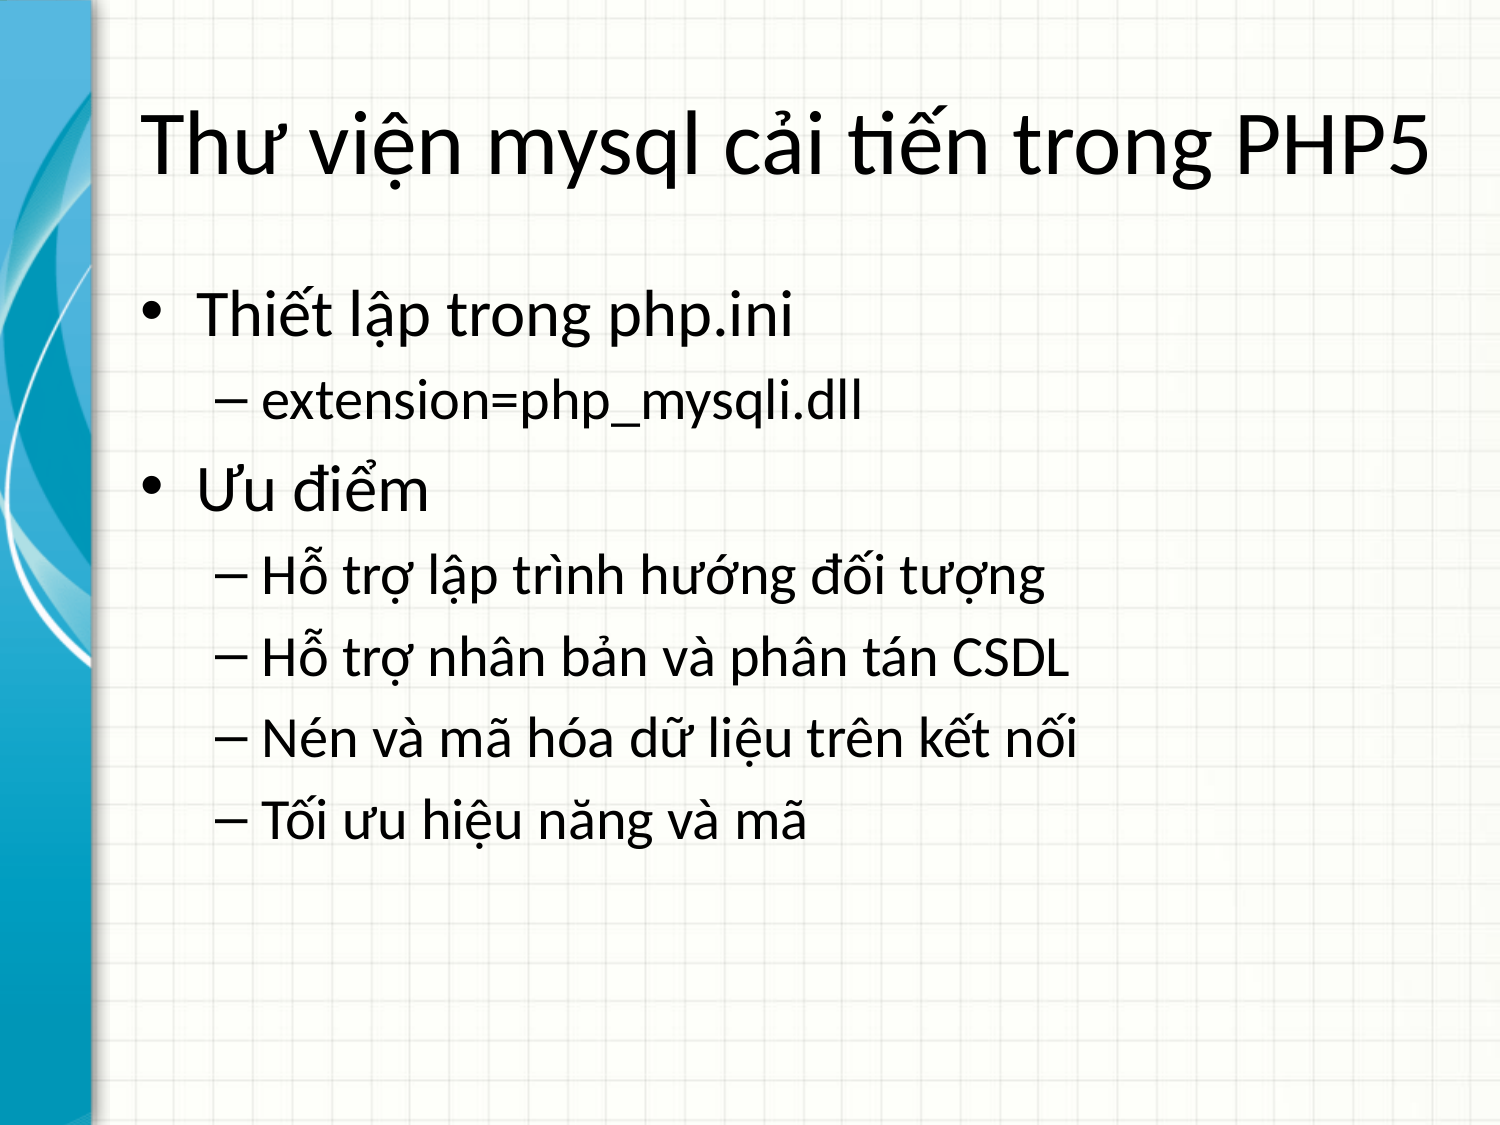

# Thư viện mysql cải tiến trong PHP5
Thiết lập trong php.ini
extension=php_mysqli.dll
Ưu điểm
Hỗ trợ lập trình hướng đối tượng
Hỗ trợ nhân bản và phân tán CSDL
Nén và mã hóa dữ liệu trên kết nối
Tối ưu hiệu năng và mã